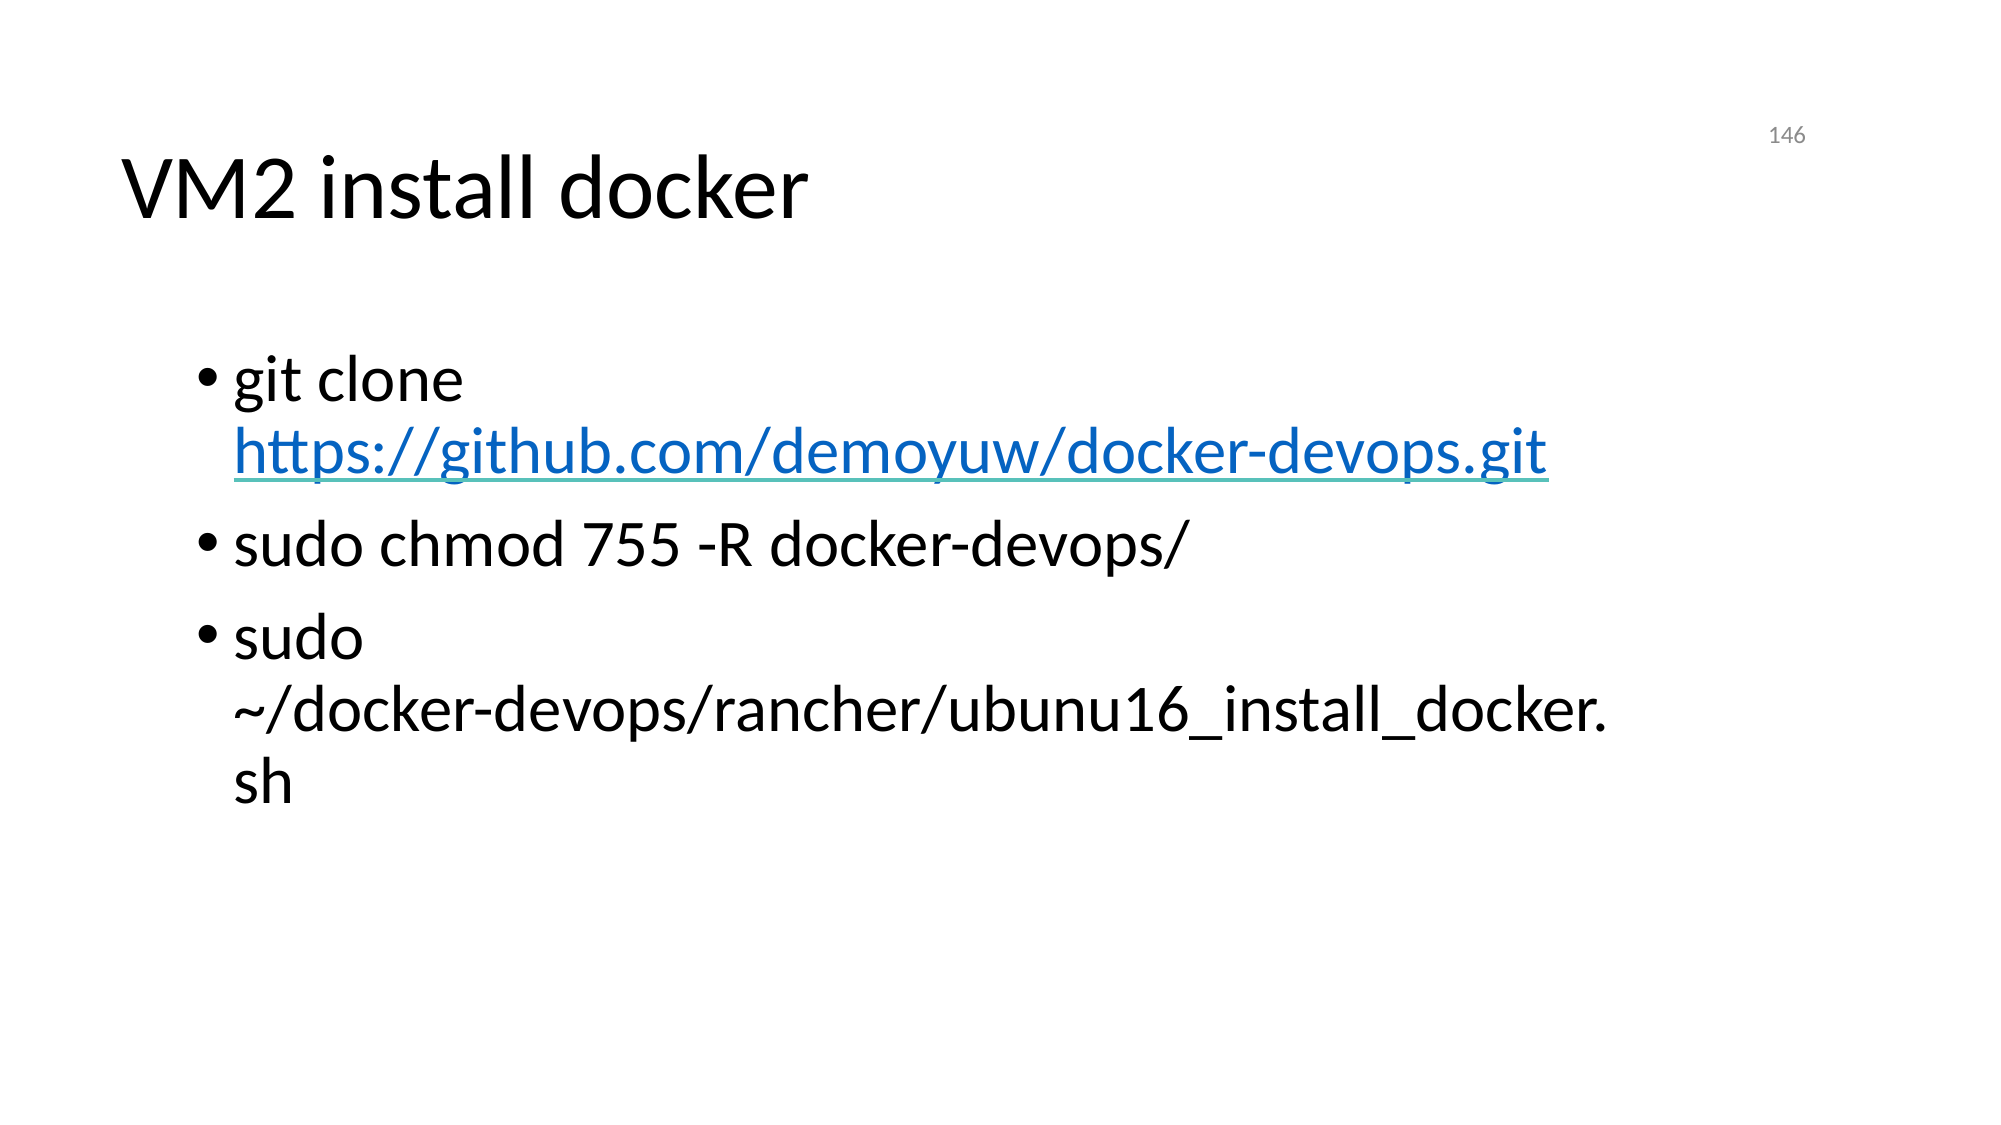

# VM2 install docker
146
2021/4/21
git clone https://github.com/demoyuw/docker-devops.git
sudo chmod 755 -R docker-devops/
sudo ~/docker-devops/rancher/ubunu16_install_docker.sh